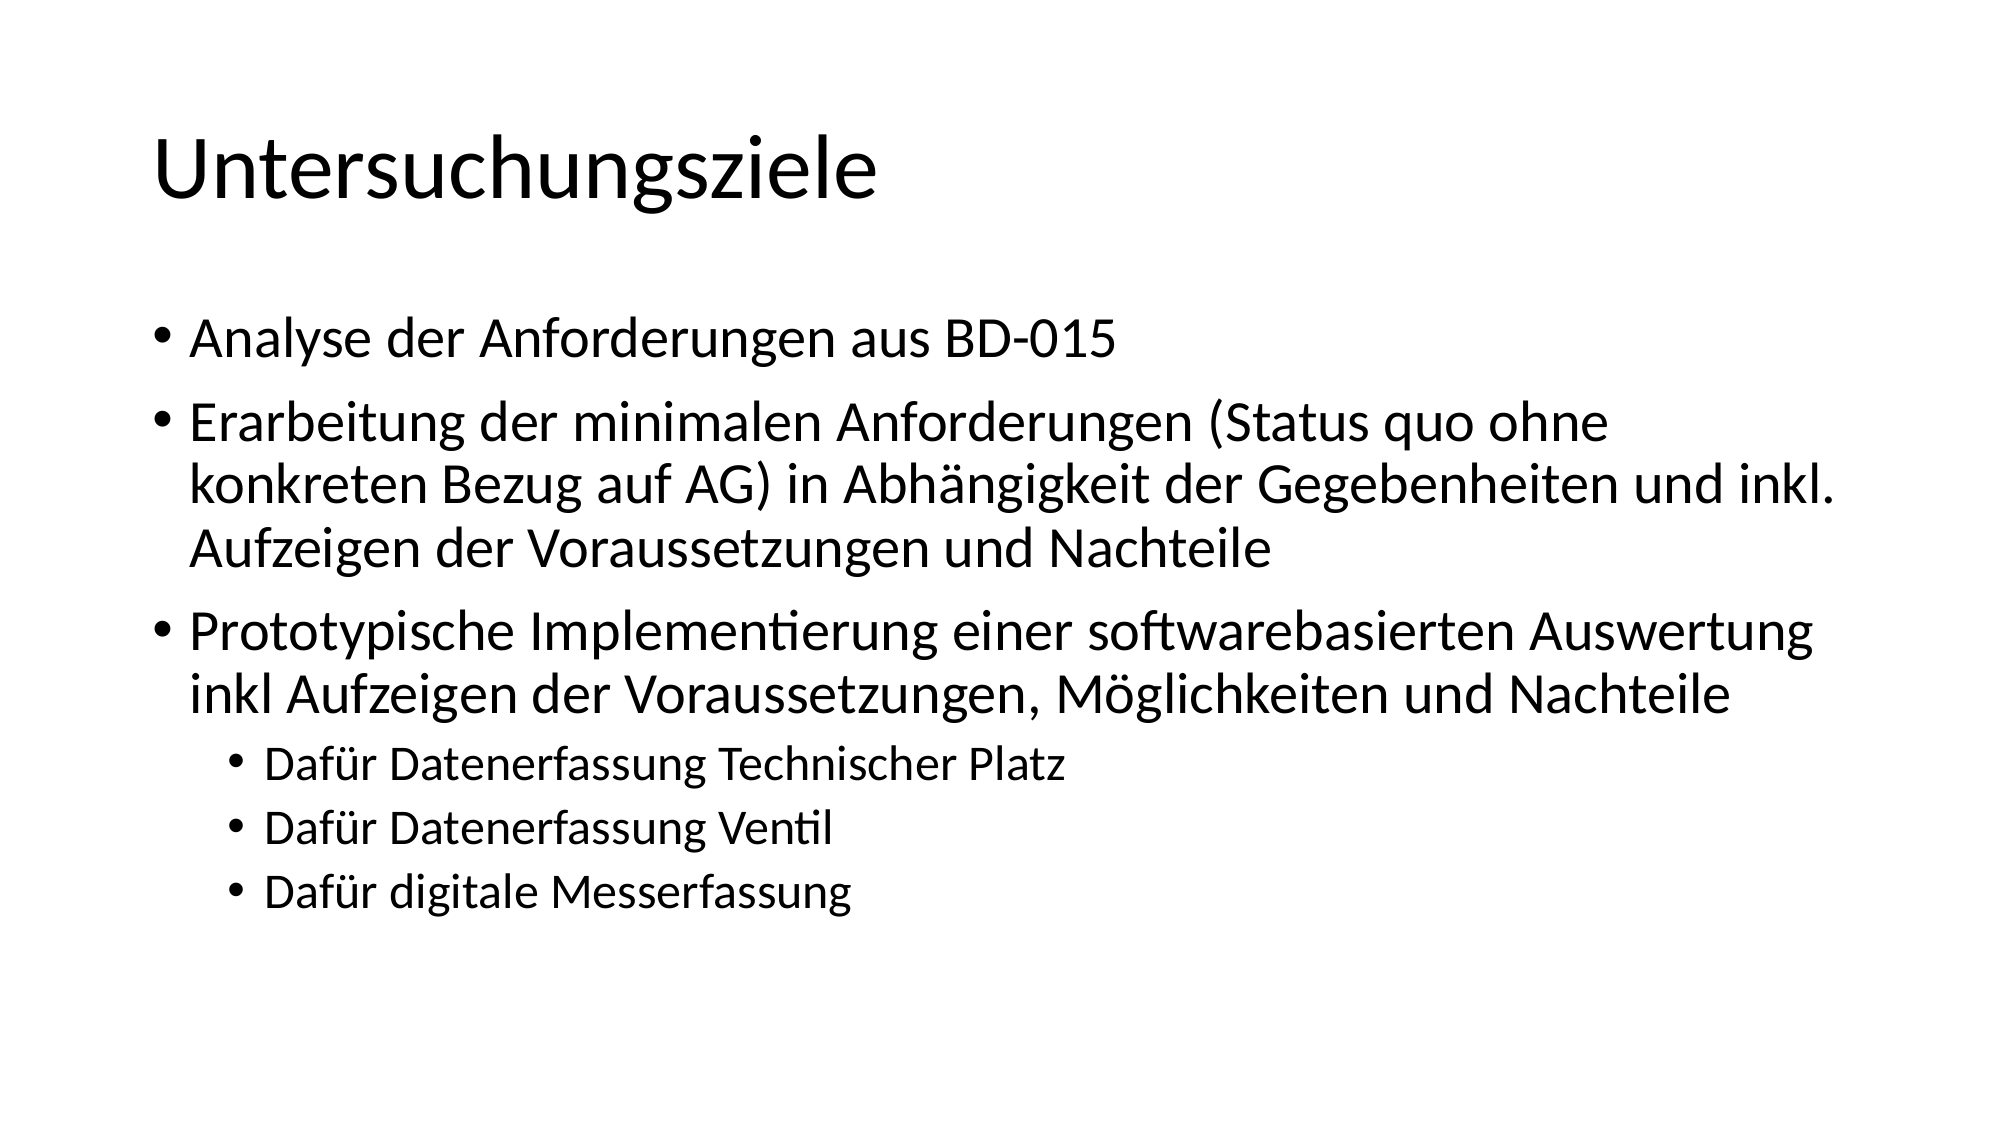

# Untersuchungsziele
Analyse der Anforderungen aus BD-015
Erarbeitung der minimalen Anforderungen (Status quo ohne konkreten Bezug auf AG) in Abhängigkeit der Gegebenheiten und inkl. Aufzeigen der Voraussetzungen und Nachteile
Prototypische Implementierung einer softwarebasierten Auswertung inkl Aufzeigen der Voraussetzungen, Möglichkeiten und Nachteile
Dafür Datenerfassung Technischer Platz
Dafür Datenerfassung Ventil
Dafür digitale Messerfassung